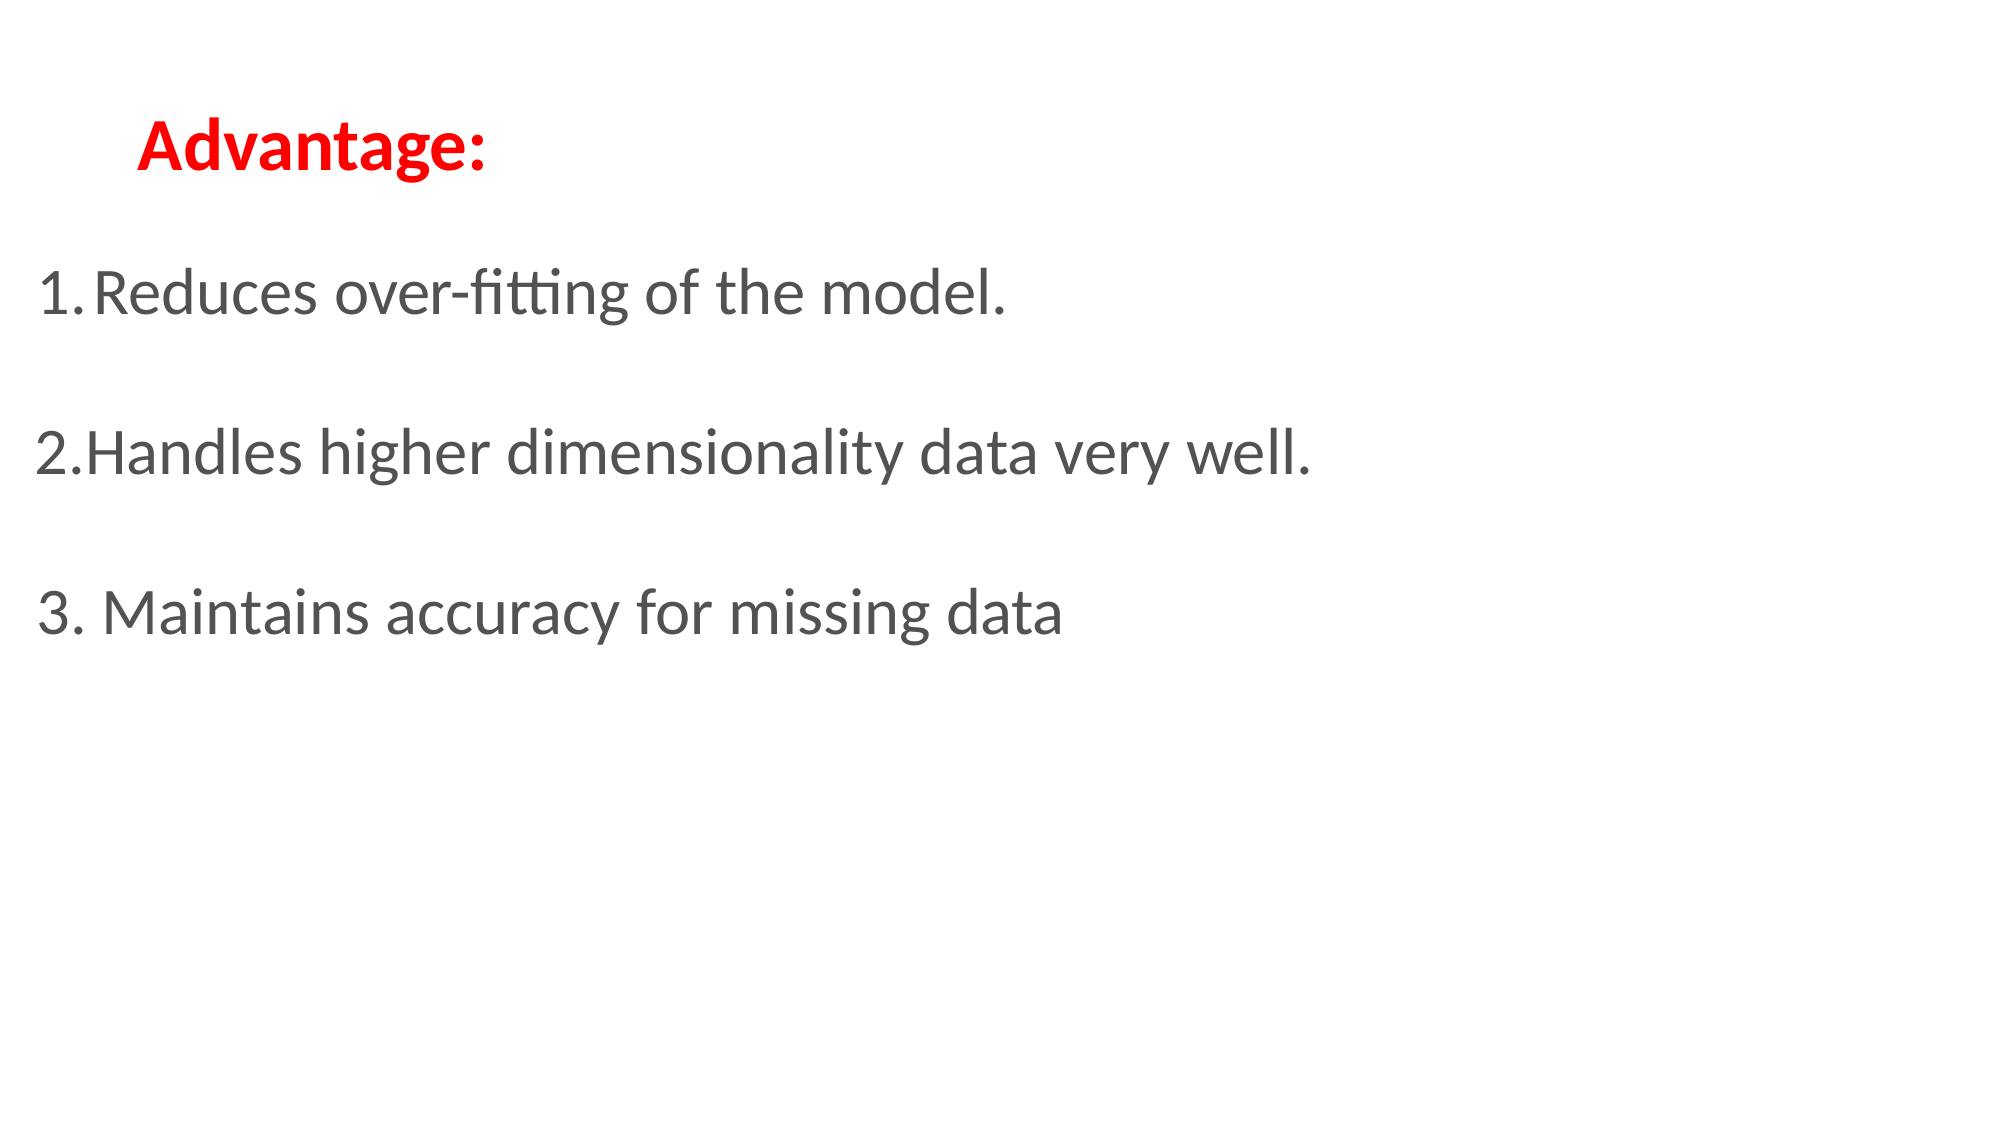

# Advantage:
Reduces over-fitting of the model.
Handles higher dimensionality data very well. 3. Maintains accuracy for missing data